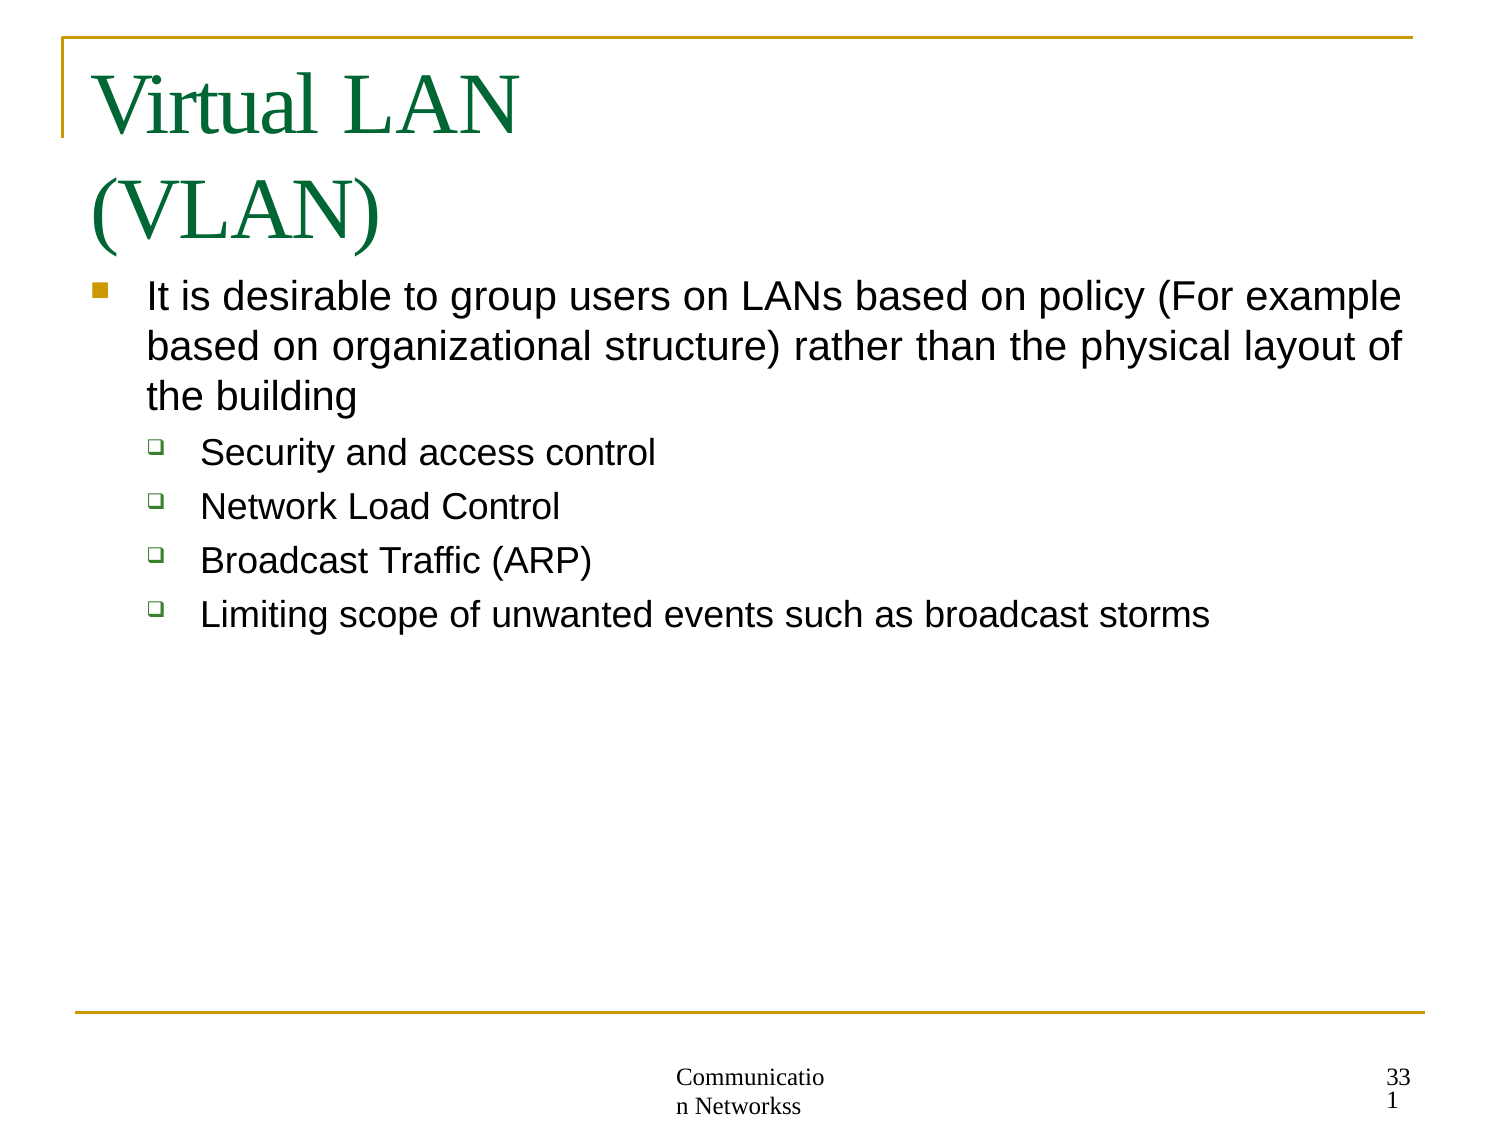

# Virtual LAN (VLAN)
It is desirable to group users on LANs based on policy (For example based on organizational structure) rather than the physical layout of the building
Security and access control
Network Load Control
Broadcast Traffic (ARP)
Limiting scope of unwanted events such as broadcast storms
331
Communication Networkss